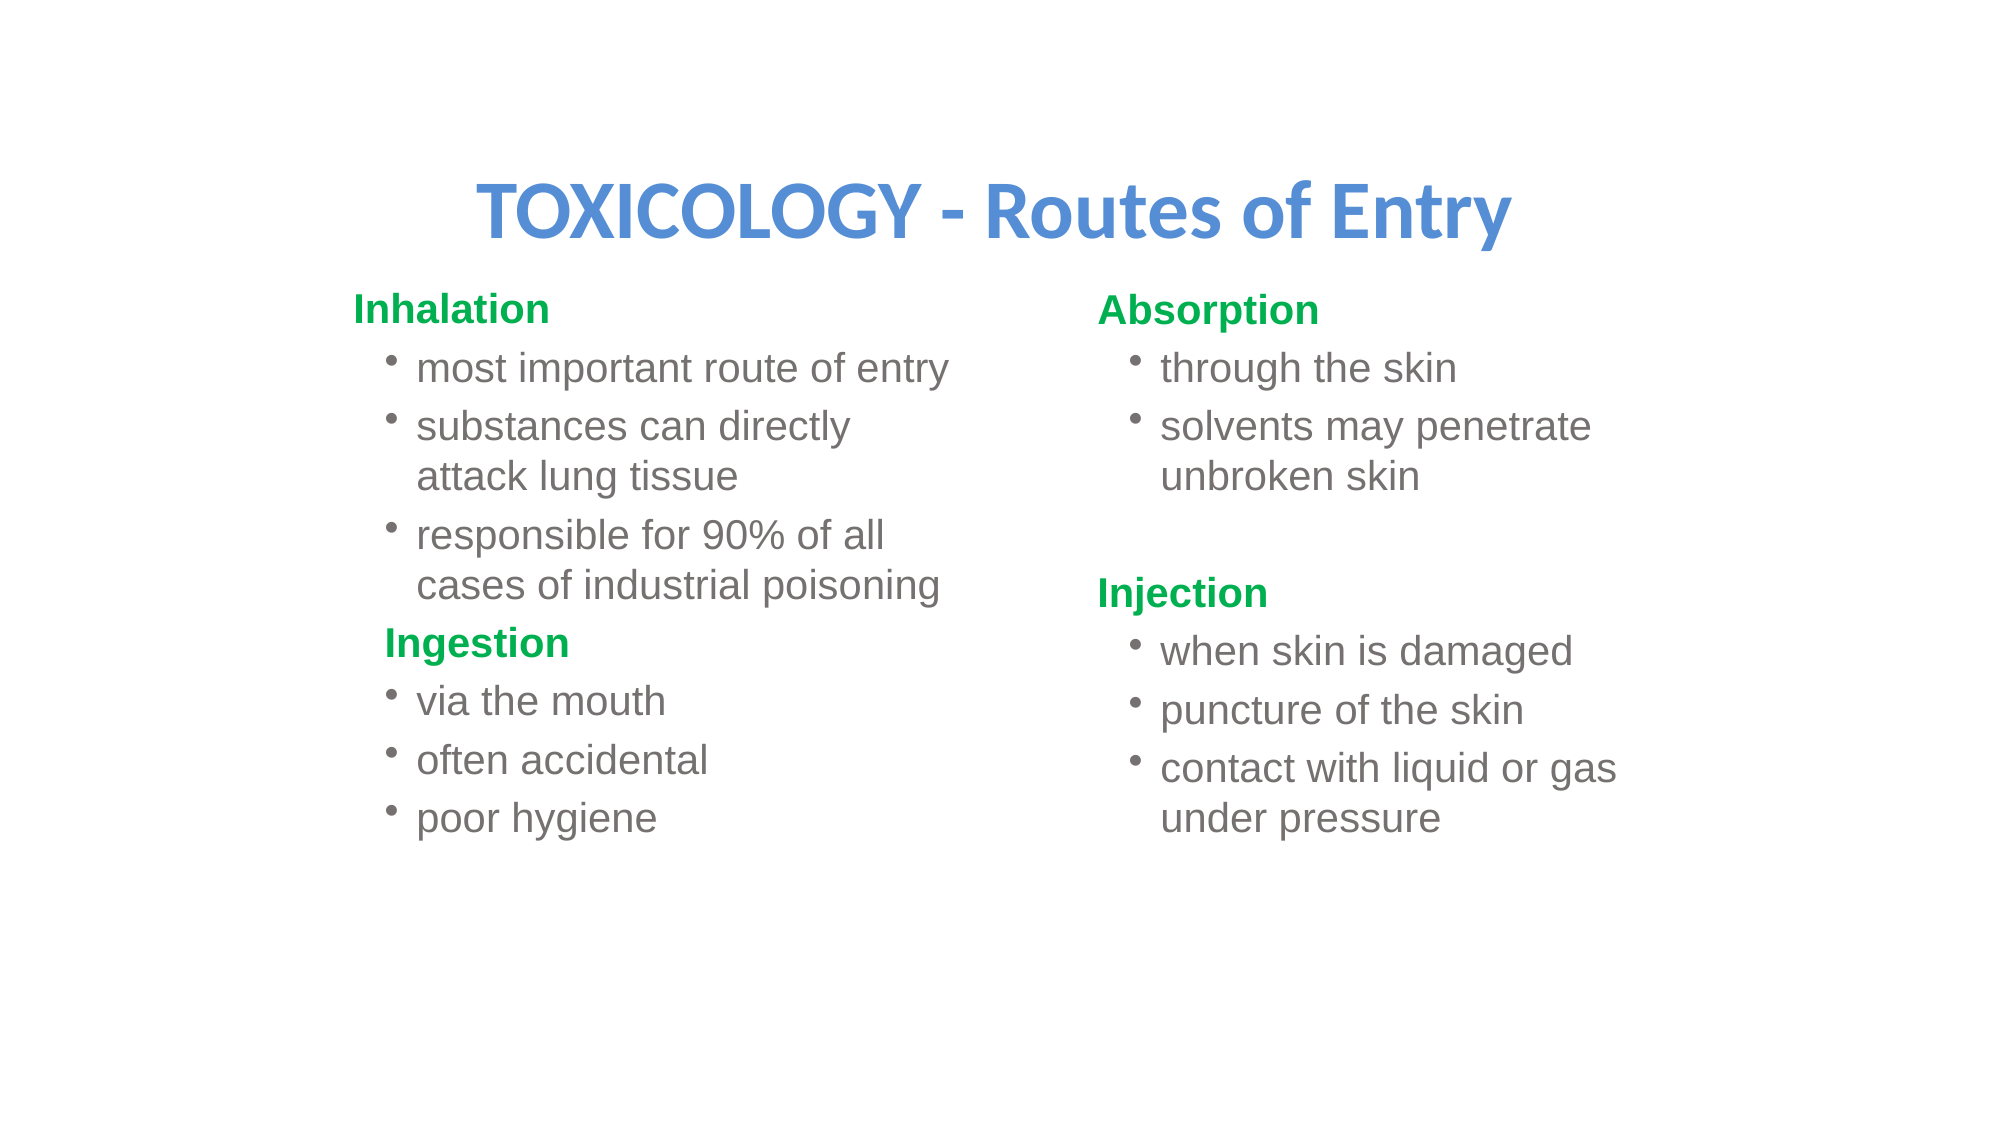

TOXICOLOGY - Routes of Entry
Inhalation
most important route of entry
substances can directly attack lung tissue
responsible for 90% of all cases of industrial poisoning
Ingestion
via the mouth
often accidental
poor hygiene
Absorption
through the skin
solvents may penetrate unbroken skin

Injection
when skin is damaged
puncture of the skin
contact with liquid or gas under pressure